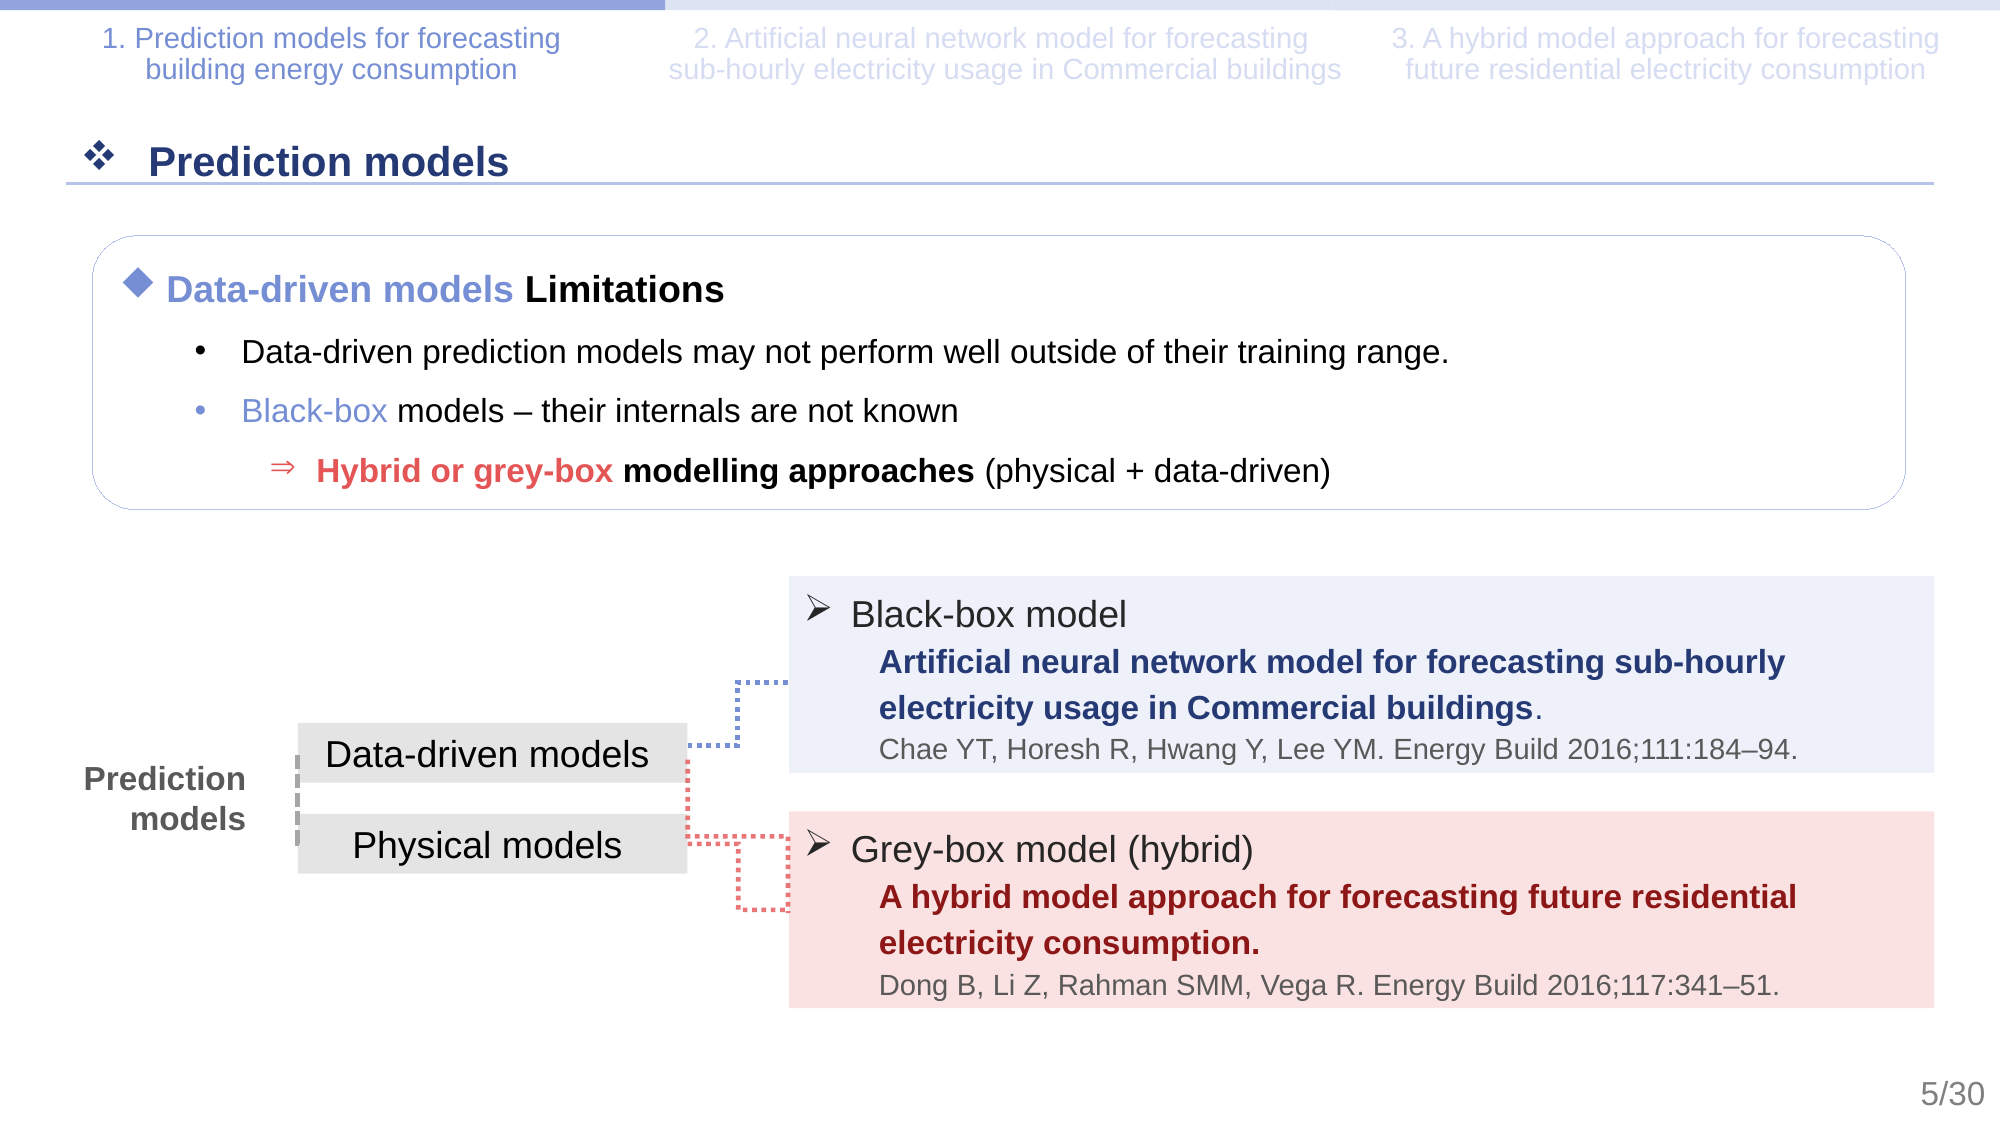

1. Prediction models for forecasting building energy consumption
2. Artificial neural network model for forecasting
sub-hourly electricity usage in Commercial buildings
3. A hybrid model approach for forecasting future residential electricity consumption
 Prediction models
Data-driven models Limitations
Data-driven prediction models may not perform well outside of their training range.
Black-box models – their internals are not known
Hybrid or grey-box modelling approaches (physical + data-driven)
Black-box model
Artificial neural network model for forecasting sub-hourly electricity usage in Commercial buildings.
Chae YT, Horesh R, Hwang Y, Lee YM. Energy Build 2016;111:184–94.
Data-driven models
Prediction
models
Grey-box model (hybrid)
A hybrid model approach for forecasting future residential electricity consumption.
Dong B, Li Z, Rahman SMM, Vega R. Energy Build 2016;117:341–51.
Physical models